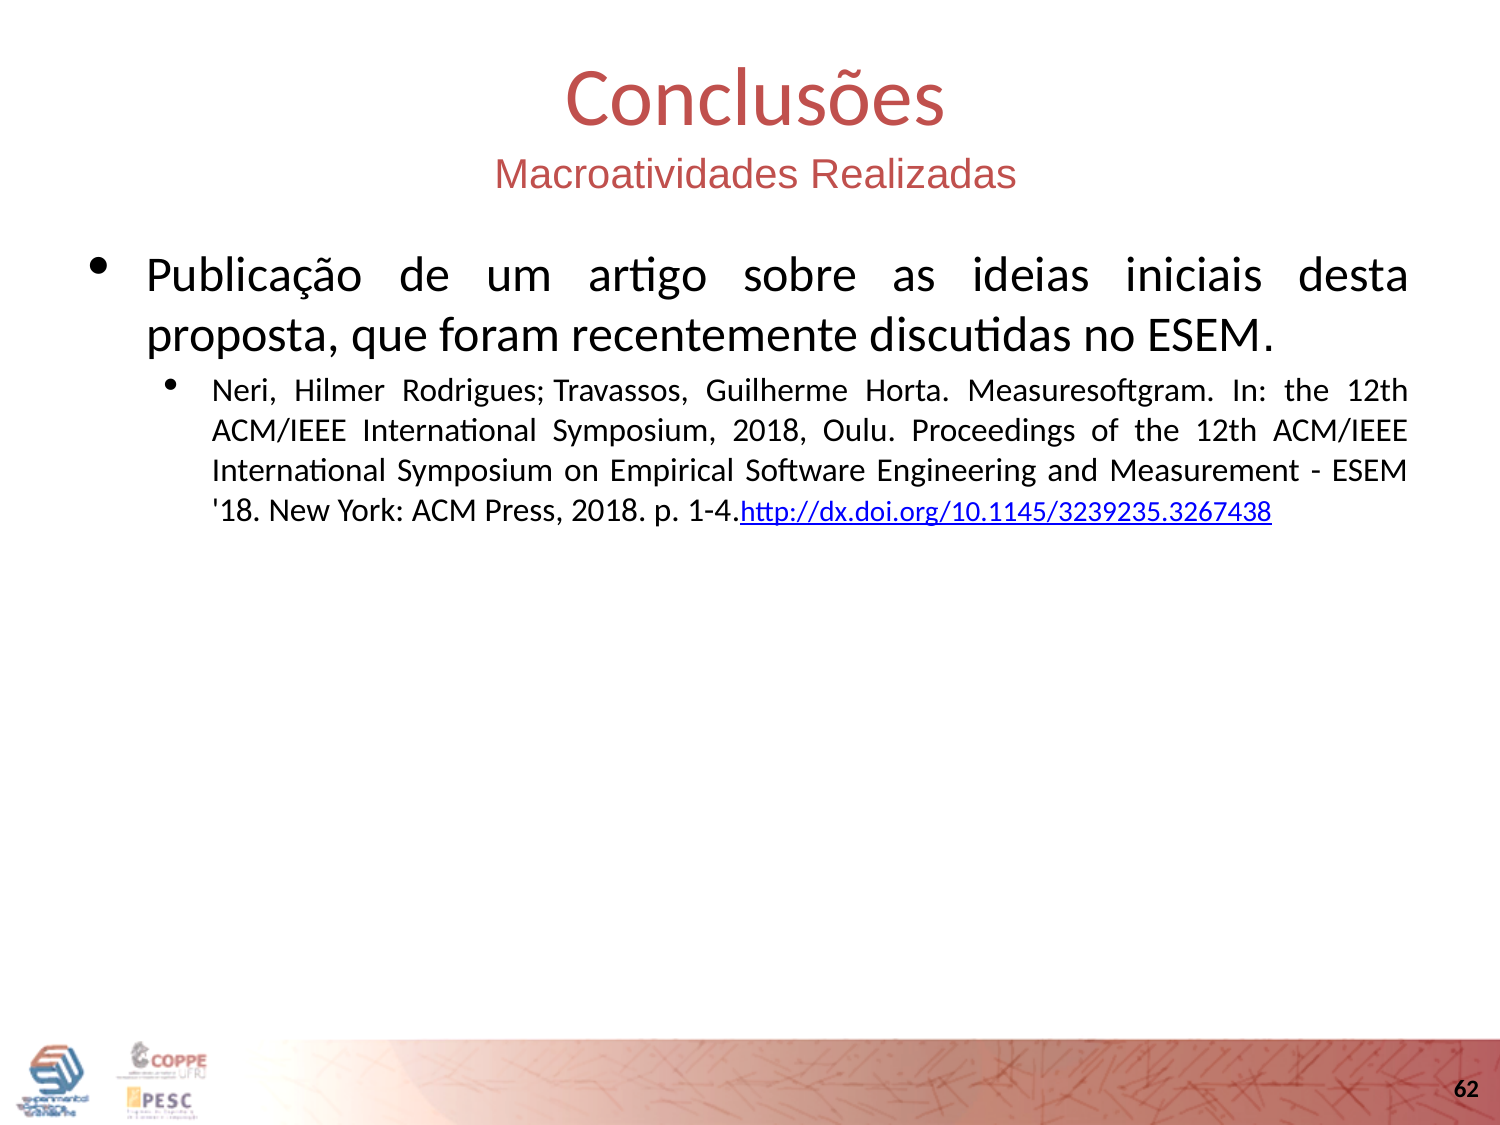

Conclusões

Macroatividades Realizadas
Publicação de um artigo sobre as ideias iniciais desta proposta, que foram recentemente discutidas no ESEM.
Neri, Hilmer Rodrigues; Travassos, Guilherme Horta. Measuresoftgram. In: the 12th ACM/IEEE International Symposium, 2018, Oulu. Proceedings of the 12th ACM/IEEE International Symposium on Empirical Software Engineering and Measurement - ESEM '18. New York: ACM Press, 2018. p. 1-4.http://dx.doi.org/10.1145/3239235.3267438